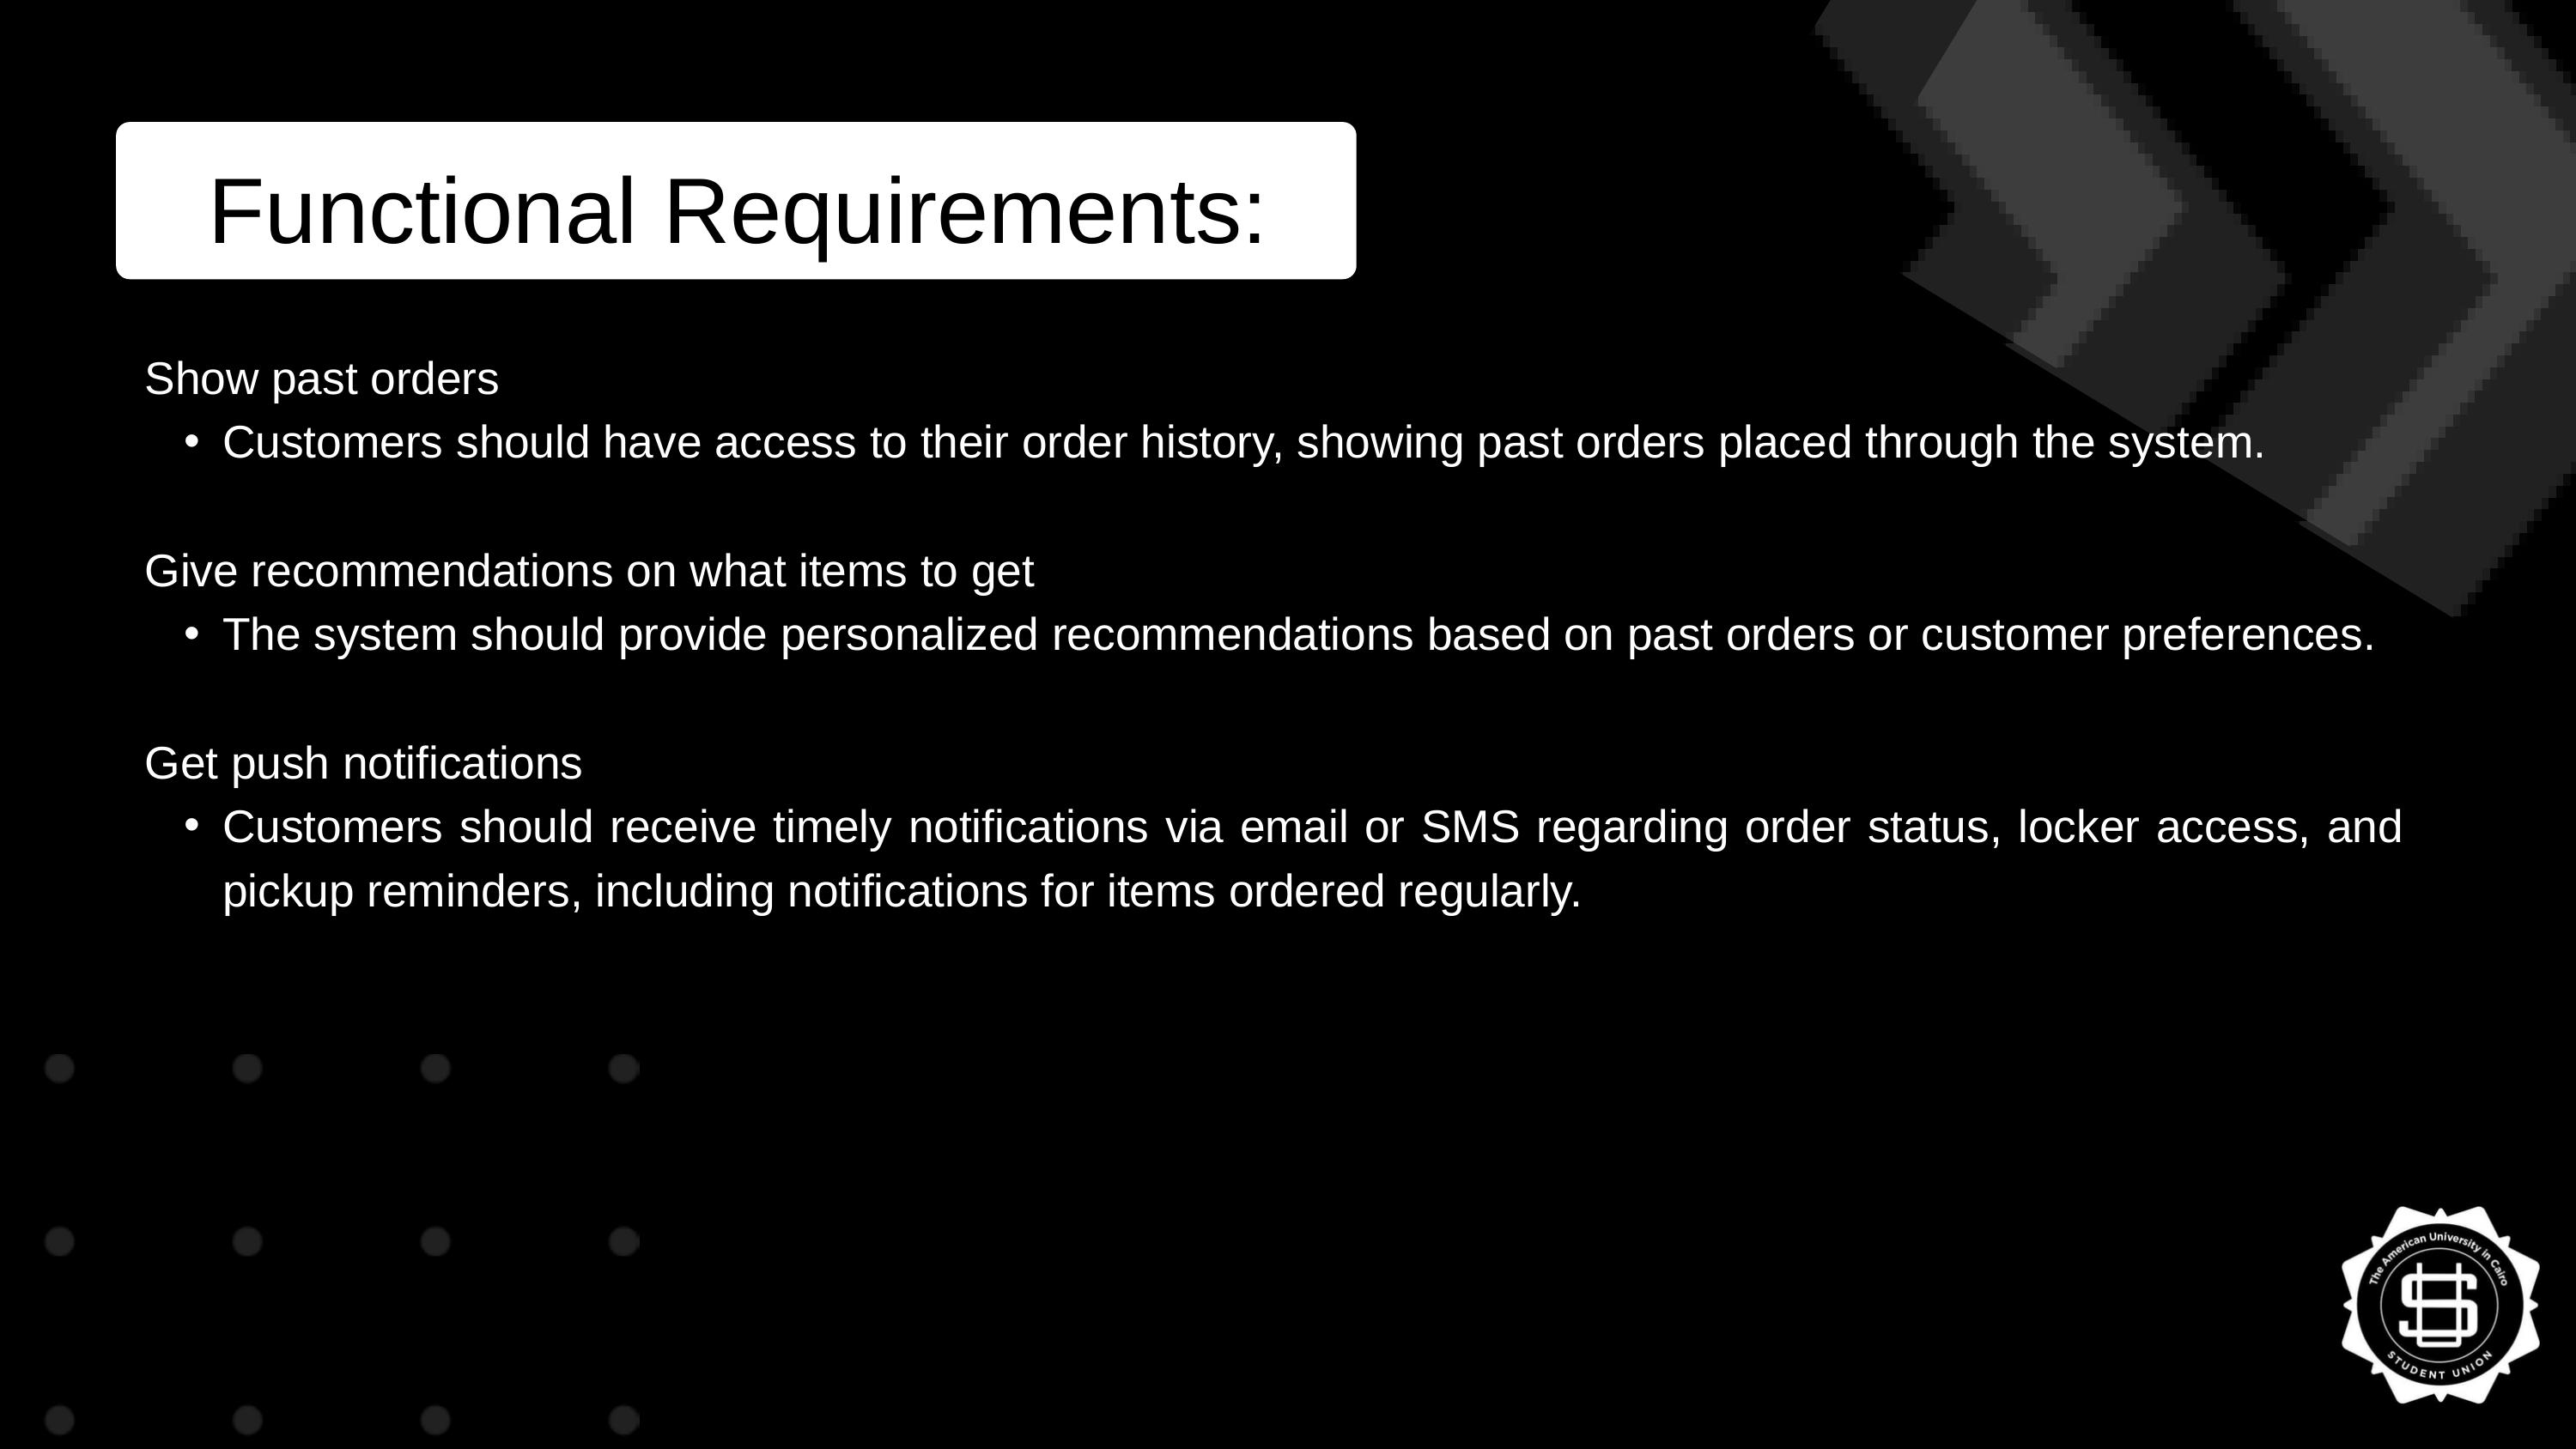

Functional Requirements:
Show past orders
Customers should have access to their order history, showing past orders placed through the system.

Give recommendations on what items to get
The system should provide personalized recommendations based on past orders or customer preferences.

Get push notifications
Customers should receive timely notifications via email or SMS regarding order status, locker access, and pickup reminders, including notifications for items ordered regularly.